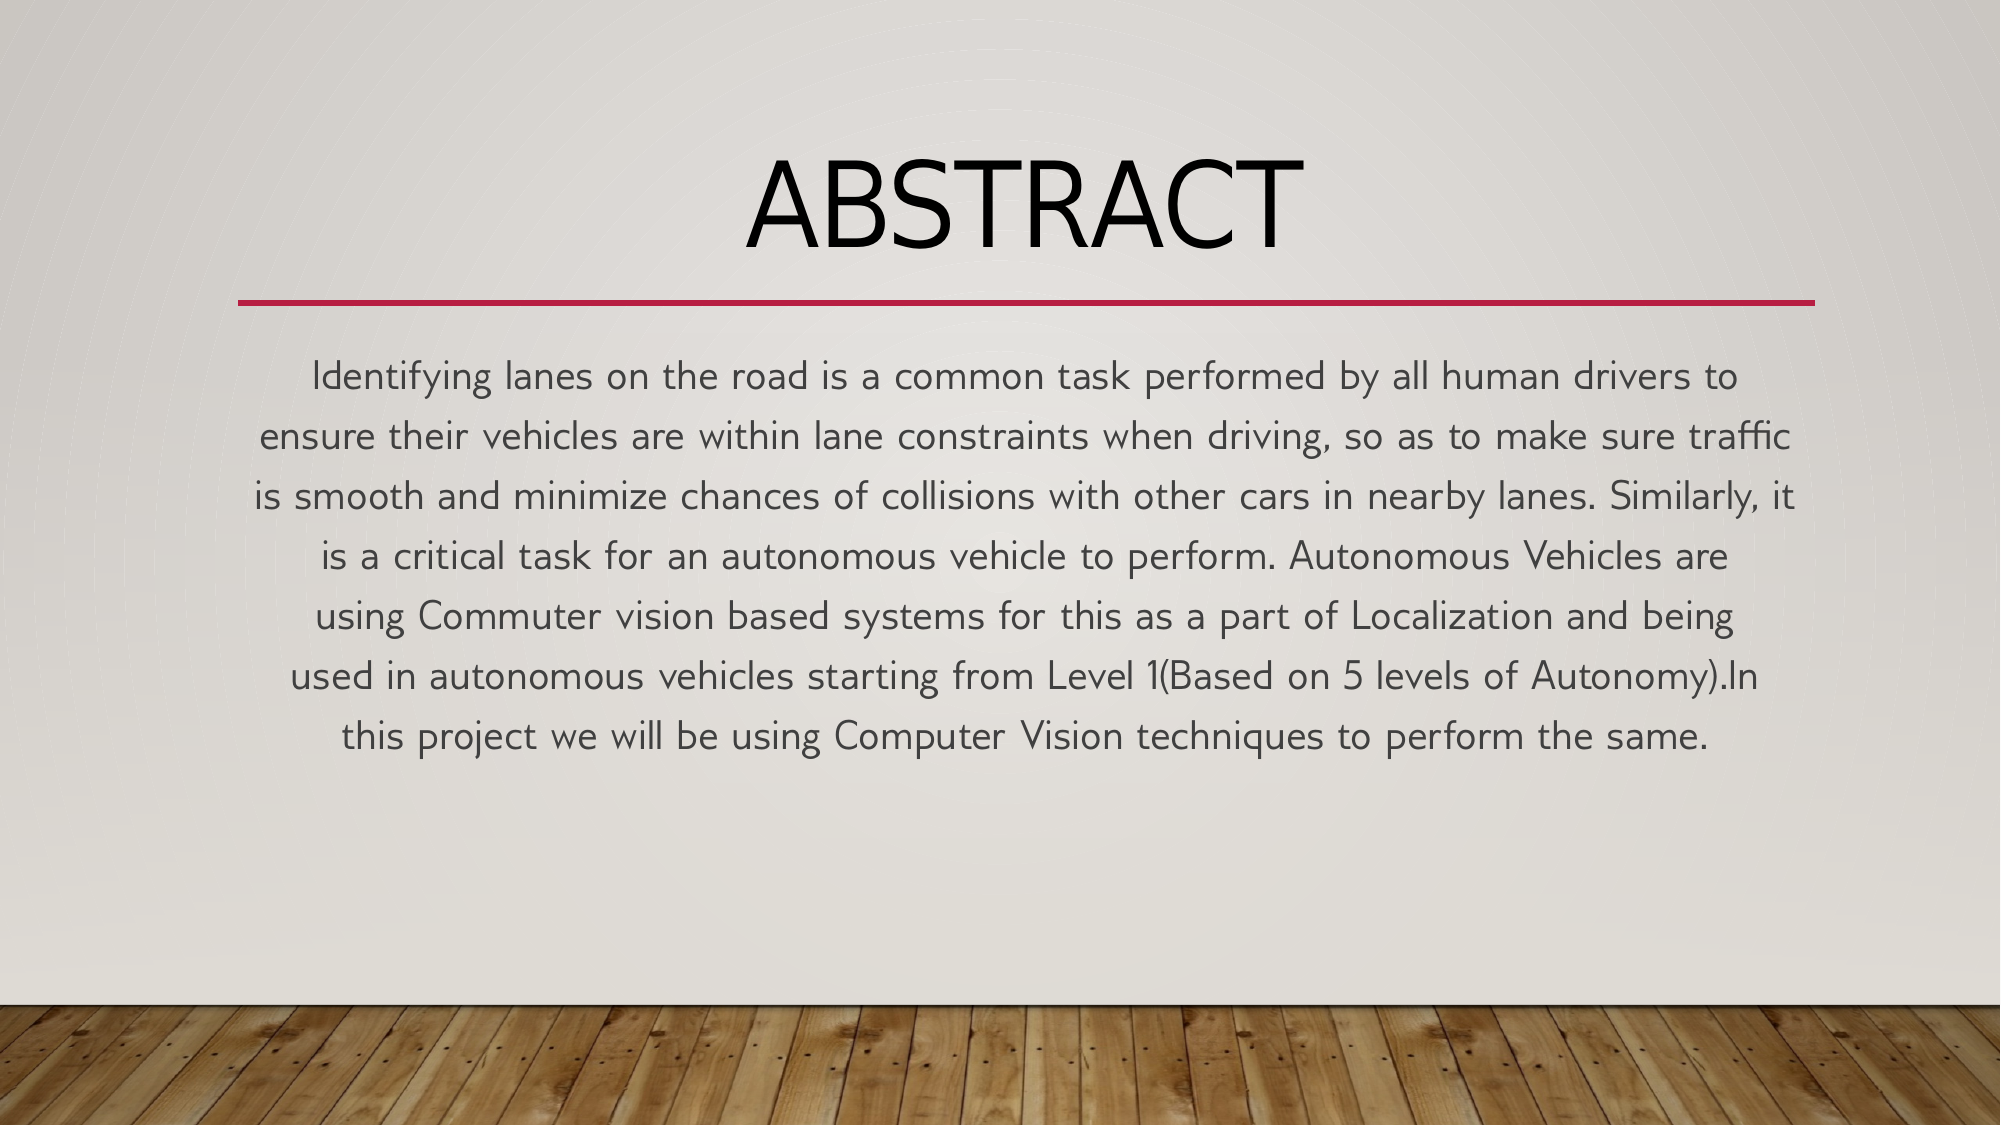

# Abstract
Identifying lanes on the road is a common task performed by all human drivers to ensure their vehicles are within lane constraints when driving, so as to make sure traffic is smooth and minimize chances of collisions with other cars in nearby lanes. Similarly, it is a critical task for an autonomous vehicle to perform. Autonomous Vehicles are using Commuter vision based systems for this as a part of Localization and being used in autonomous vehicles starting from Level 1(Based on 5 levels of Autonomy).In this project we will be using Computer Vision techniques to perform the same.